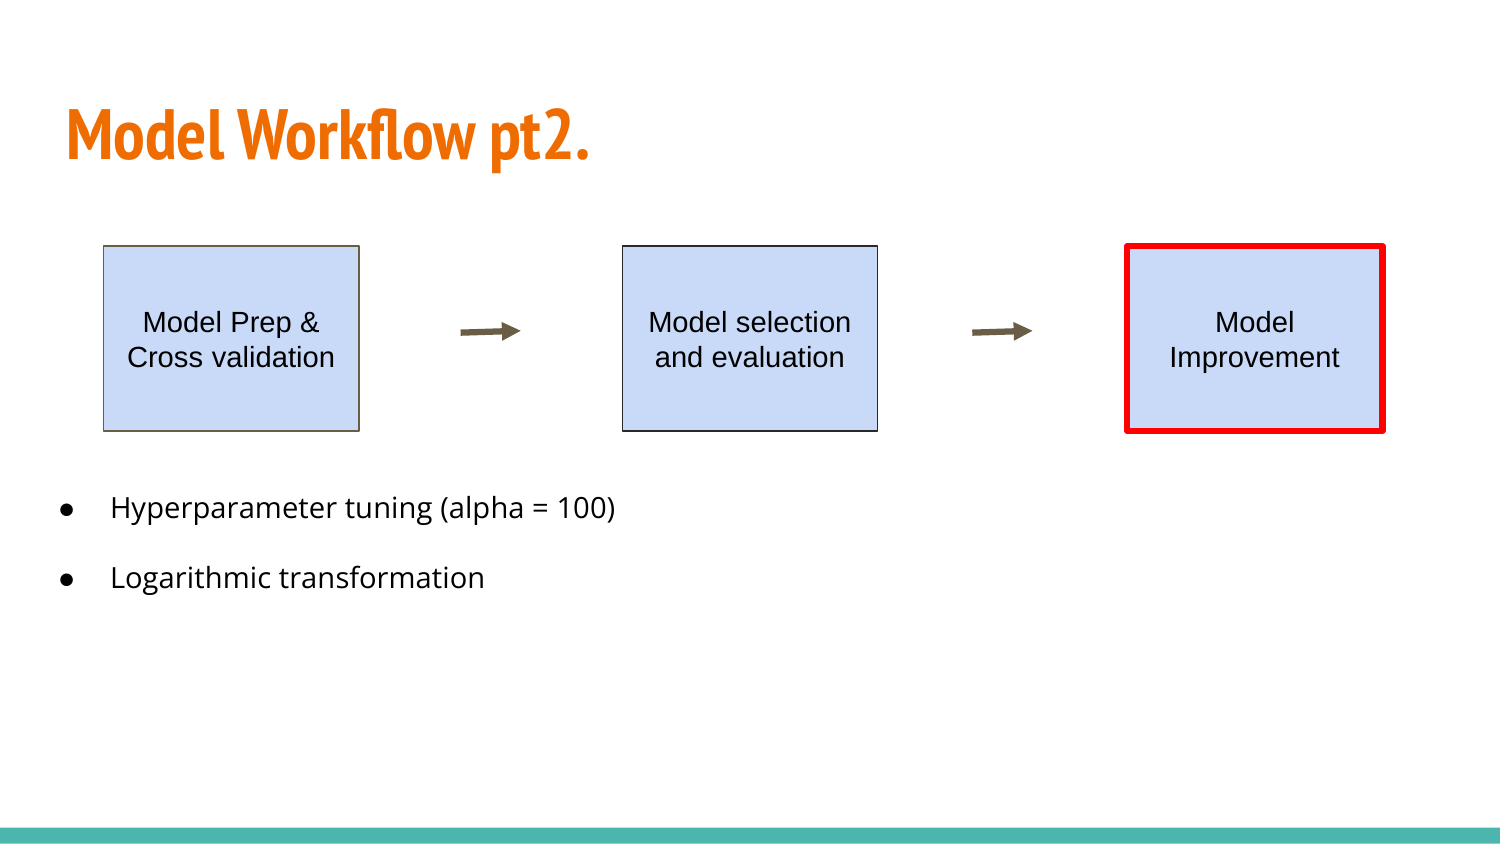

# Model Workflow pt2.
Model Prep & Cross validation
Model selection and evaluation
Model Improvement
Hyperparameter tuning (alpha = 100)

Logarithmic transformation